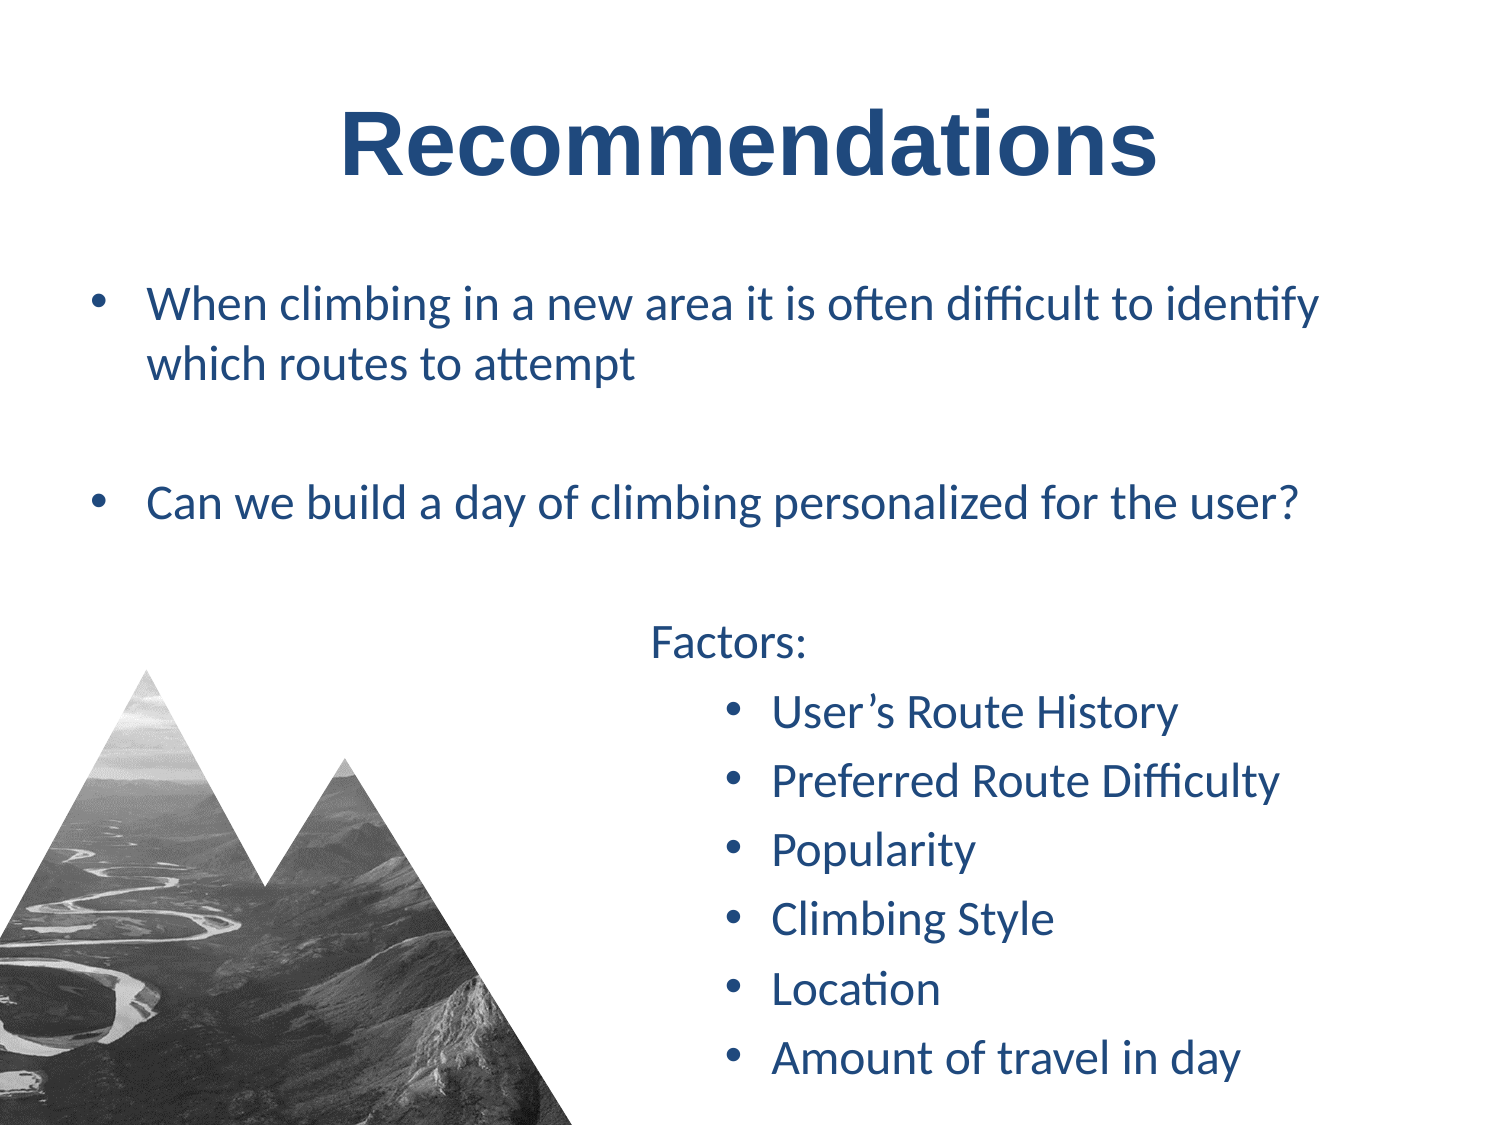

# Recommendations
When climbing in a new area it is often difficult to identify which routes to attempt

Can we build a day of climbing personalized for the user?
Factors:
User’s Route History
Preferred Route Difficulty
Popularity
Climbing Style
Location
Amount of travel in day